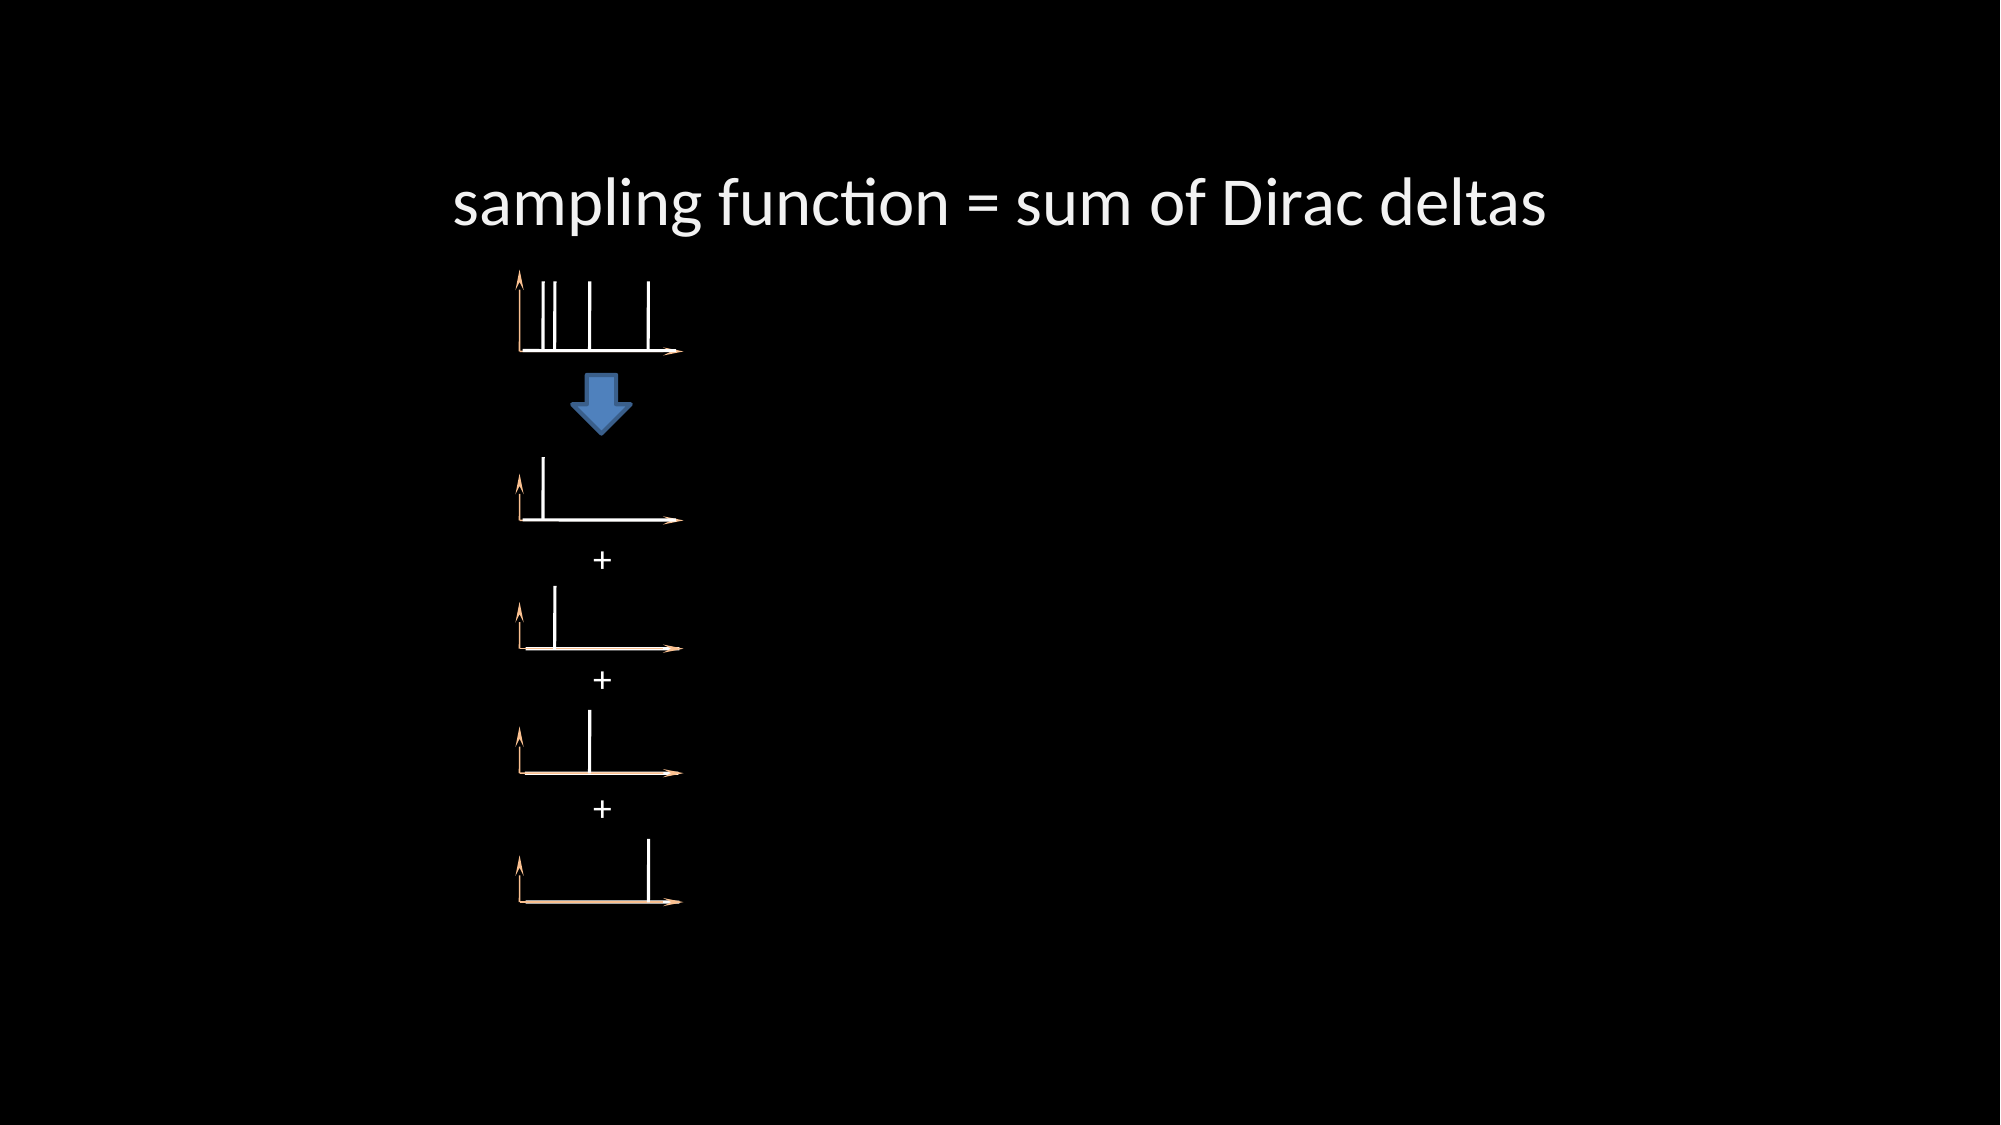

# sampling function = sum of Dirac deltas

+
+
+